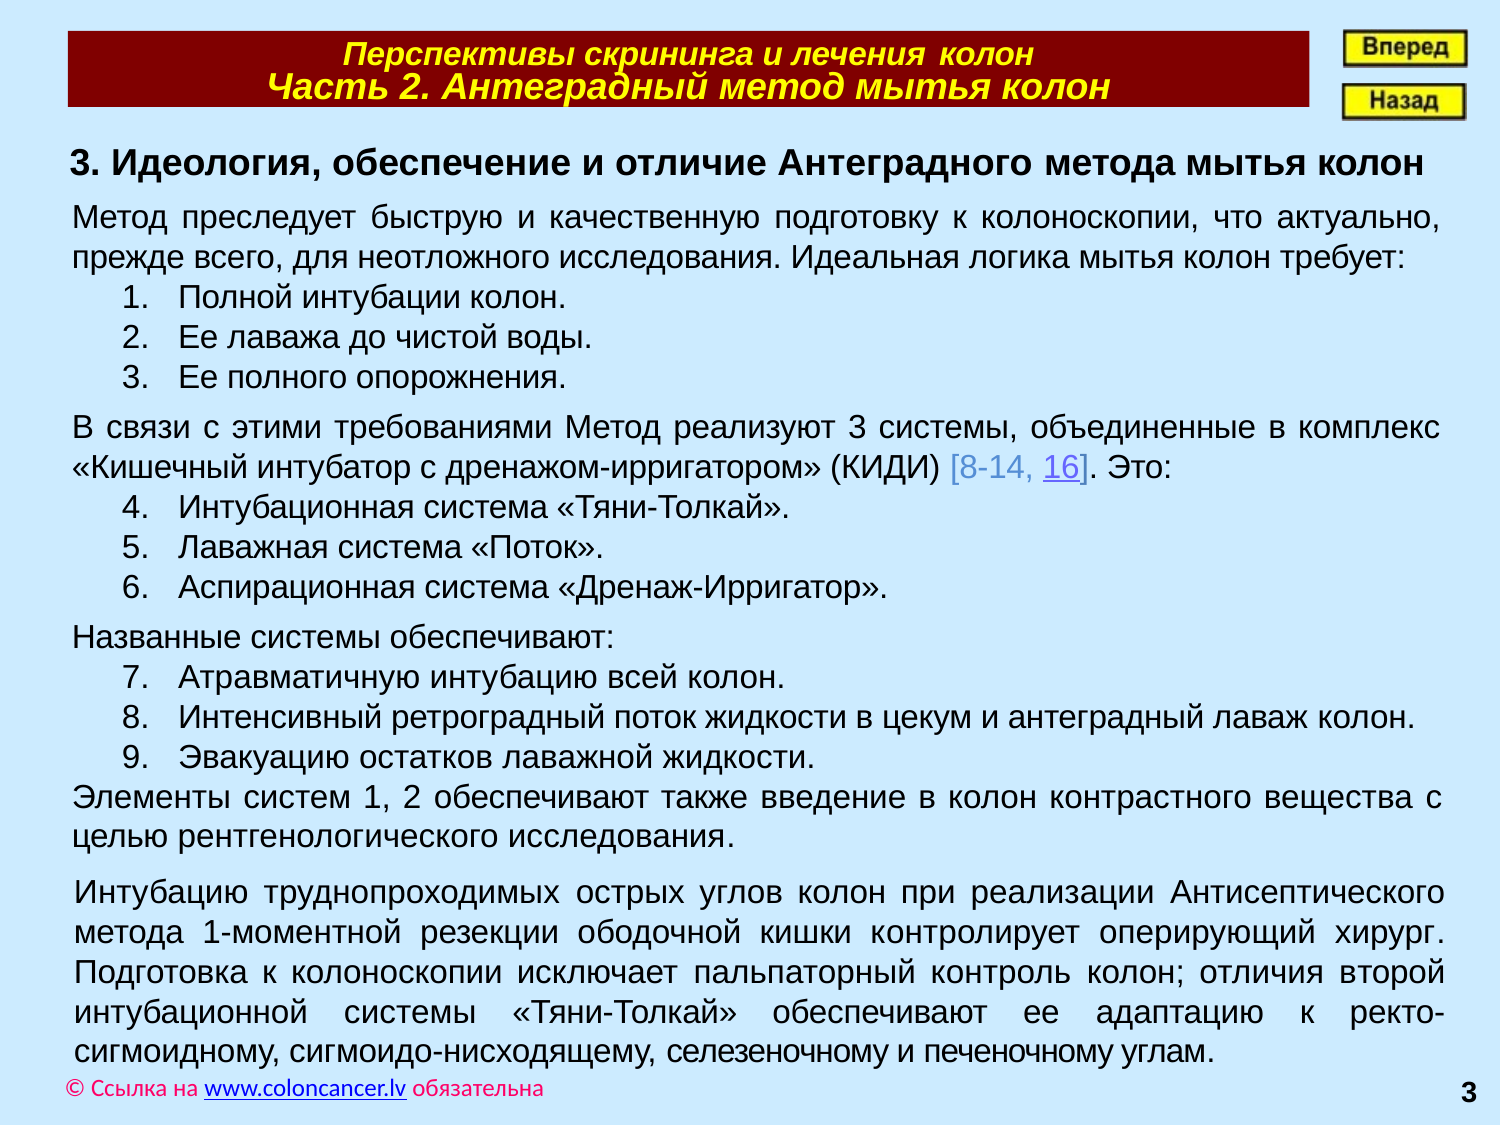

Перспективы скрининга и лечения колон
Часть 2. Антеградный метод мытья колон

3. Идеология, обеспечение и отличие Антеградного метода мытья колон
Метод преследует быструю и качественную подготовку к колоноскопии, что актуально, прежде всего, для неотложного исследования. Идеальная логика мытья колон требует:
Полной интубации колон.
Ее лаважа до чистой воды.
Ее полного опорожнения.
В связи с этими требованиями Метод реализуют 3 системы, объединенные в комплекс «Кишечный интубатор с дренажом-ирригатором» (КИДИ) [8-14, 16]. Это:
Интубационная система «Тяни-Толкай».
Лаважная система «Поток».
Аспирационная система «Дренаж-Ирригатор».
Названные системы обеспечивают:
Атравматичную интубацию всей колон.
Интенсивный ретроградный поток жидкости в цекум и антеградный лаваж колон.
Эвакуацию остатков лаважной жидкости.
Элементы систем 1, 2 обеспечивают также введение в колон контрастного вещества с целью рентгенологического исследования.
Интубацию труднопроходимых острых углов колон при реализации Антисептического метода 1-моментной резекции ободочной кишки контролирует оперирующий хирург. Подготовка к колоноскопии исключает пальпаторный контроль колон; отличия второй интубационной системы «Тяни-Толкай» обеспечивают ее адаптацию к ректо-сигмоидному, сигмоидо-нисходящему, селезеночному и печеночному углам.

,
© Ссылка на www.coloncancer.lv обязательна
3